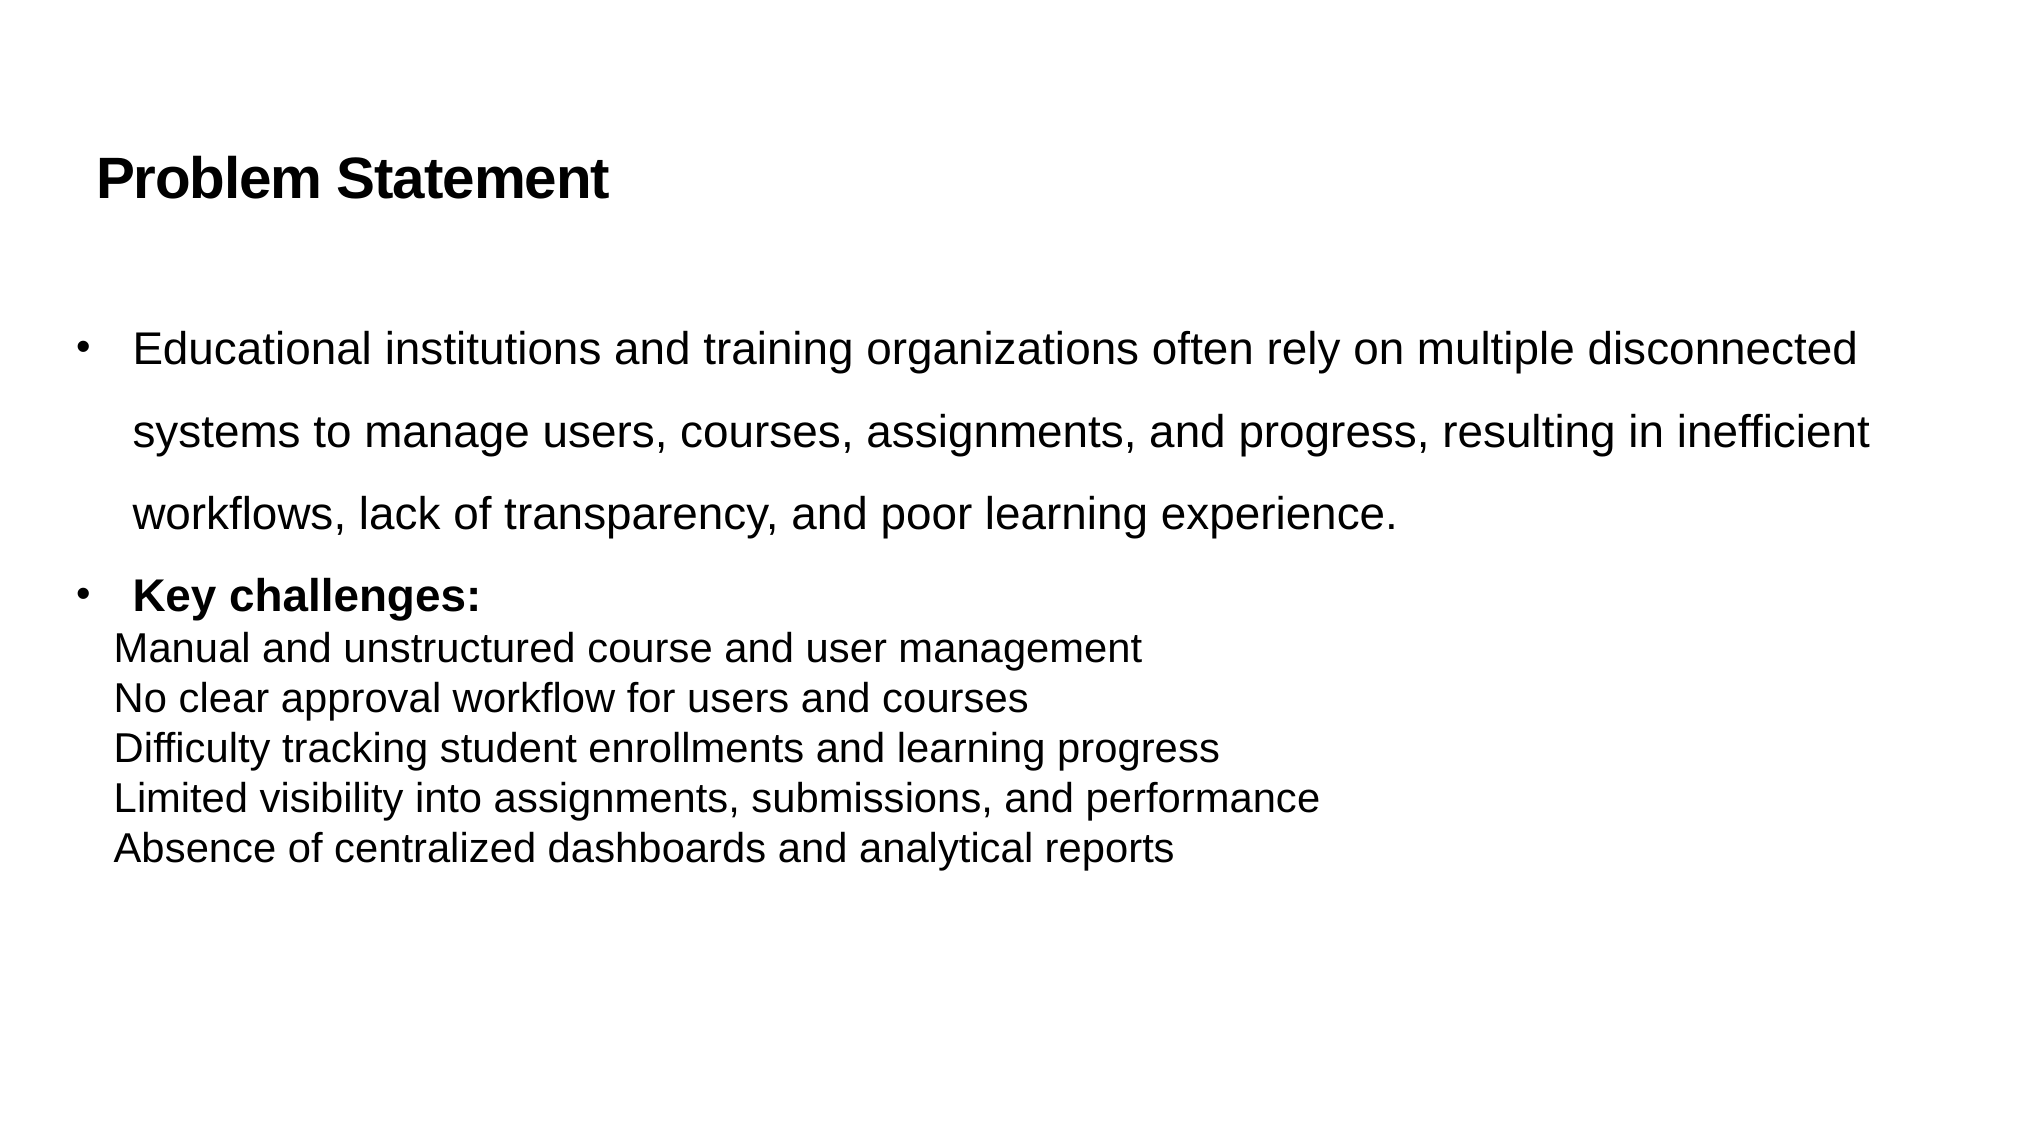

# Problem Statement
Educational institutions and training organizations often rely on multiple disconnected systems to manage users, courses, assignments, and progress, resulting in inefficient workflows, lack of transparency, and poor learning experience.
Key challenges:
Manual and unstructured course and user management
No clear approval workflow for users and courses
Difficulty tracking student enrollments and learning progress
Limited visibility into assignments, submissions, and performance
Absence of centralized dashboards and analytical reports